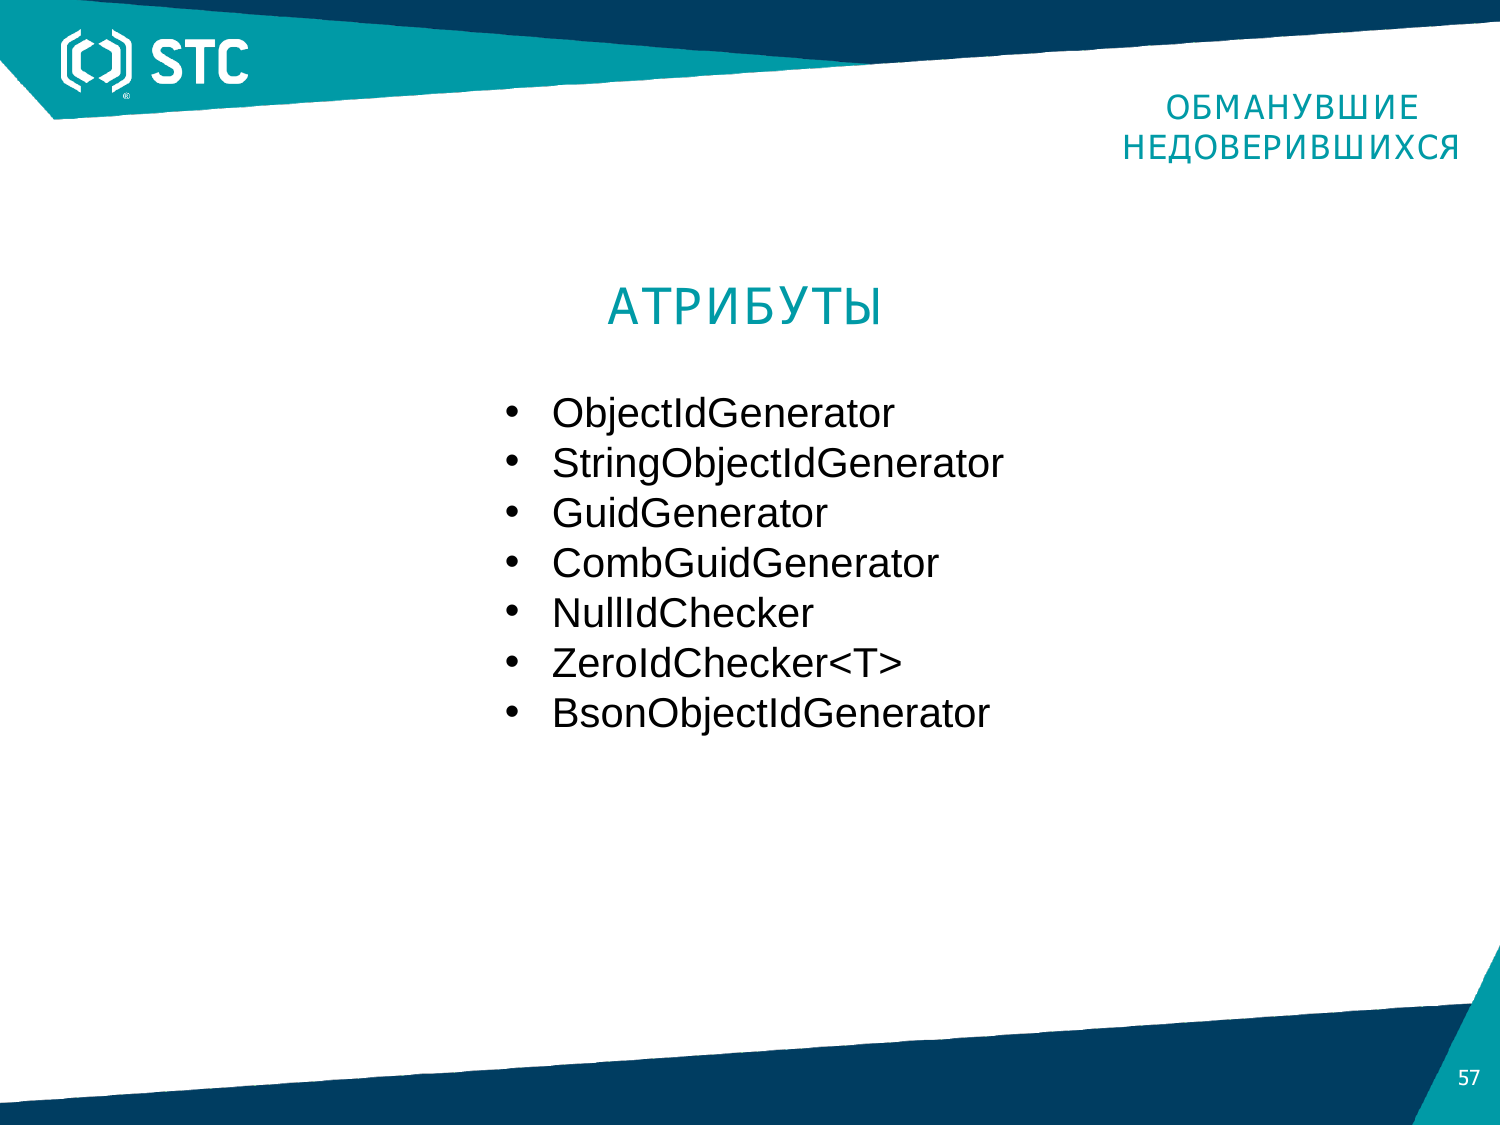

ОБМАНУВШИЕ НЕДОВЕРИВШИХСЯ
АТРИБУТЫ
ObjectIdGenerator
StringObjectIdGenerator
GuidGenerator
CombGuidGenerator
NullIdChecker
ZeroIdChecker<T>
BsonObjectIdGenerator